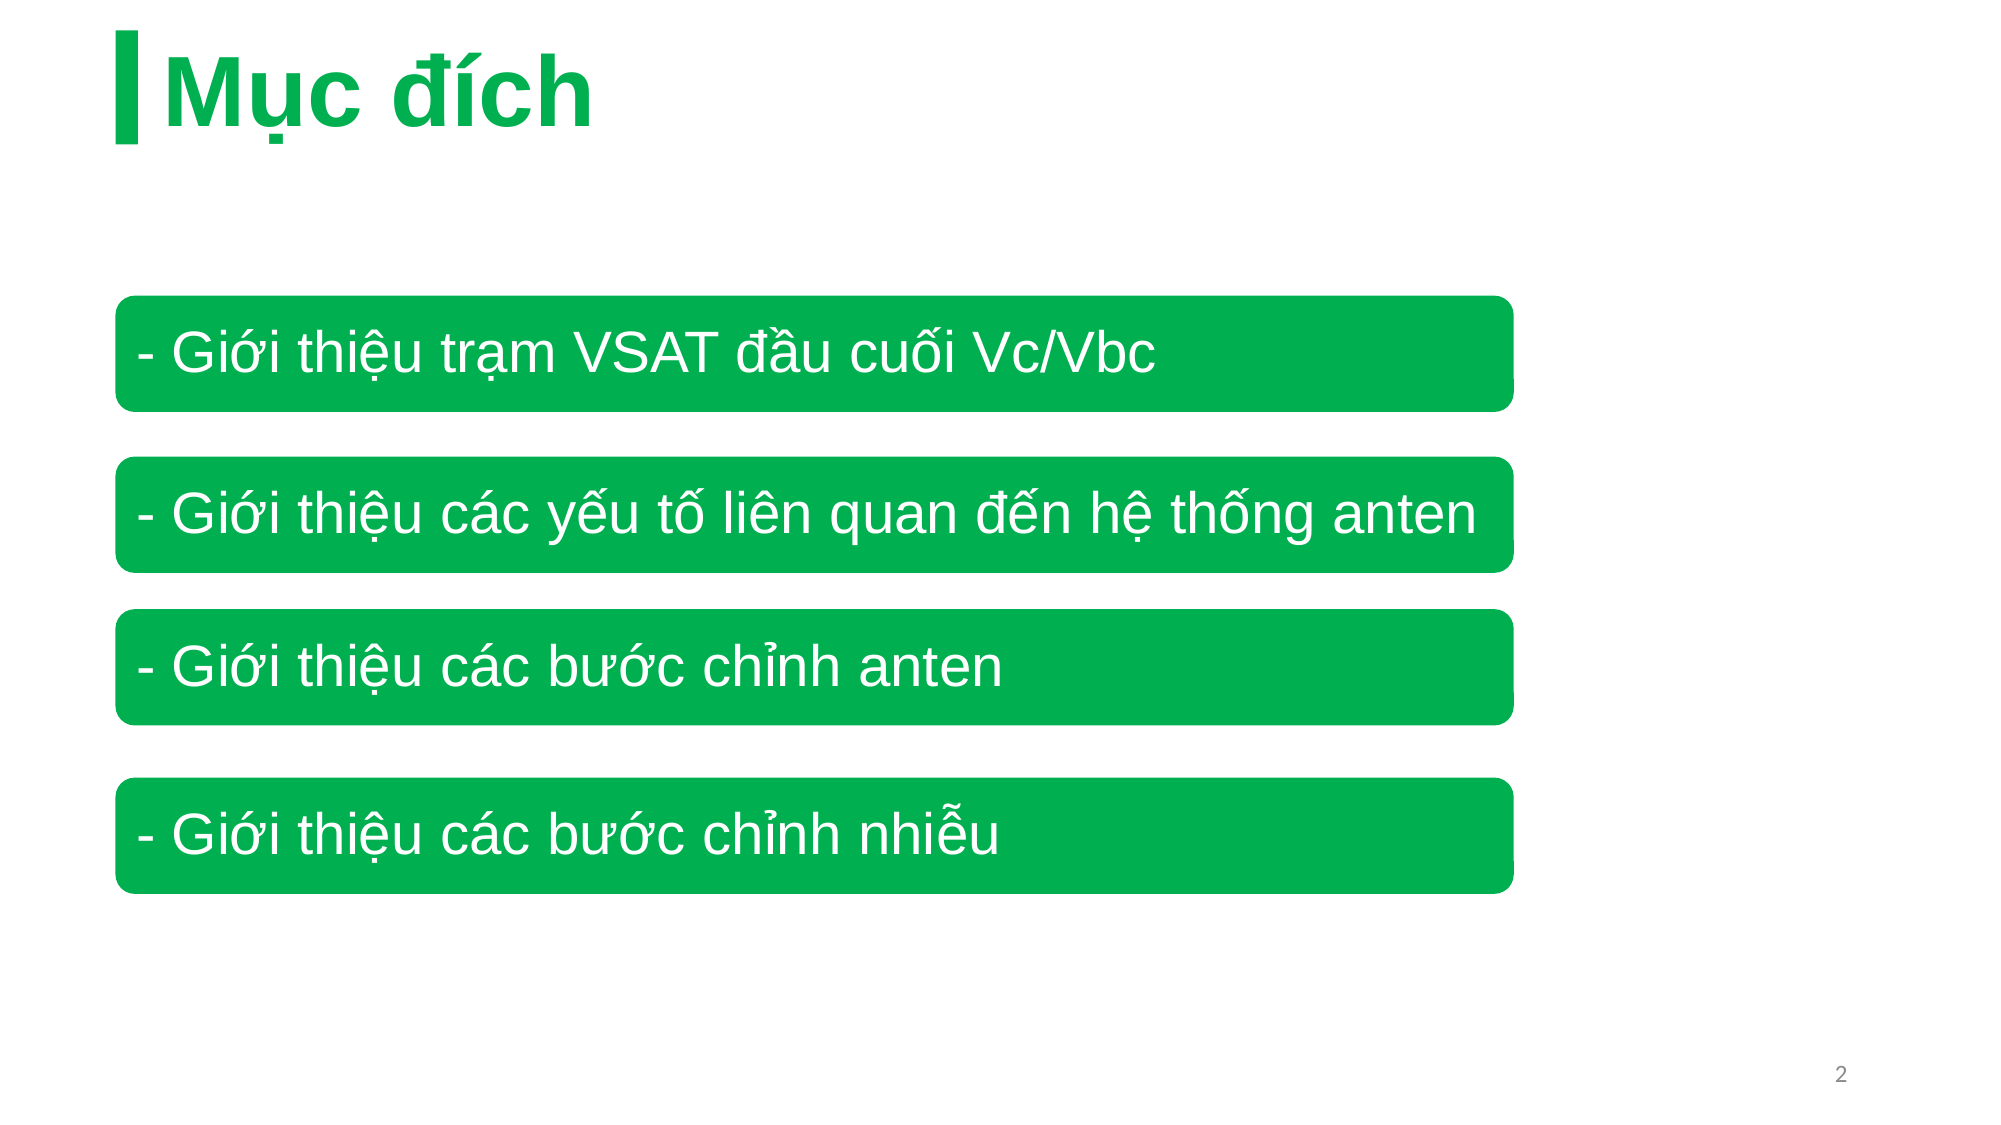

Mục đích
- Giới thiệu trạm VSAT đầu cuối Vc/Vbc
- Giới thiệu các yếu tố liên quan đến hệ thống anten
- Giới thiệu các bước chỉnh anten
- Giới thiệu các bước chỉnh nhiễu
2